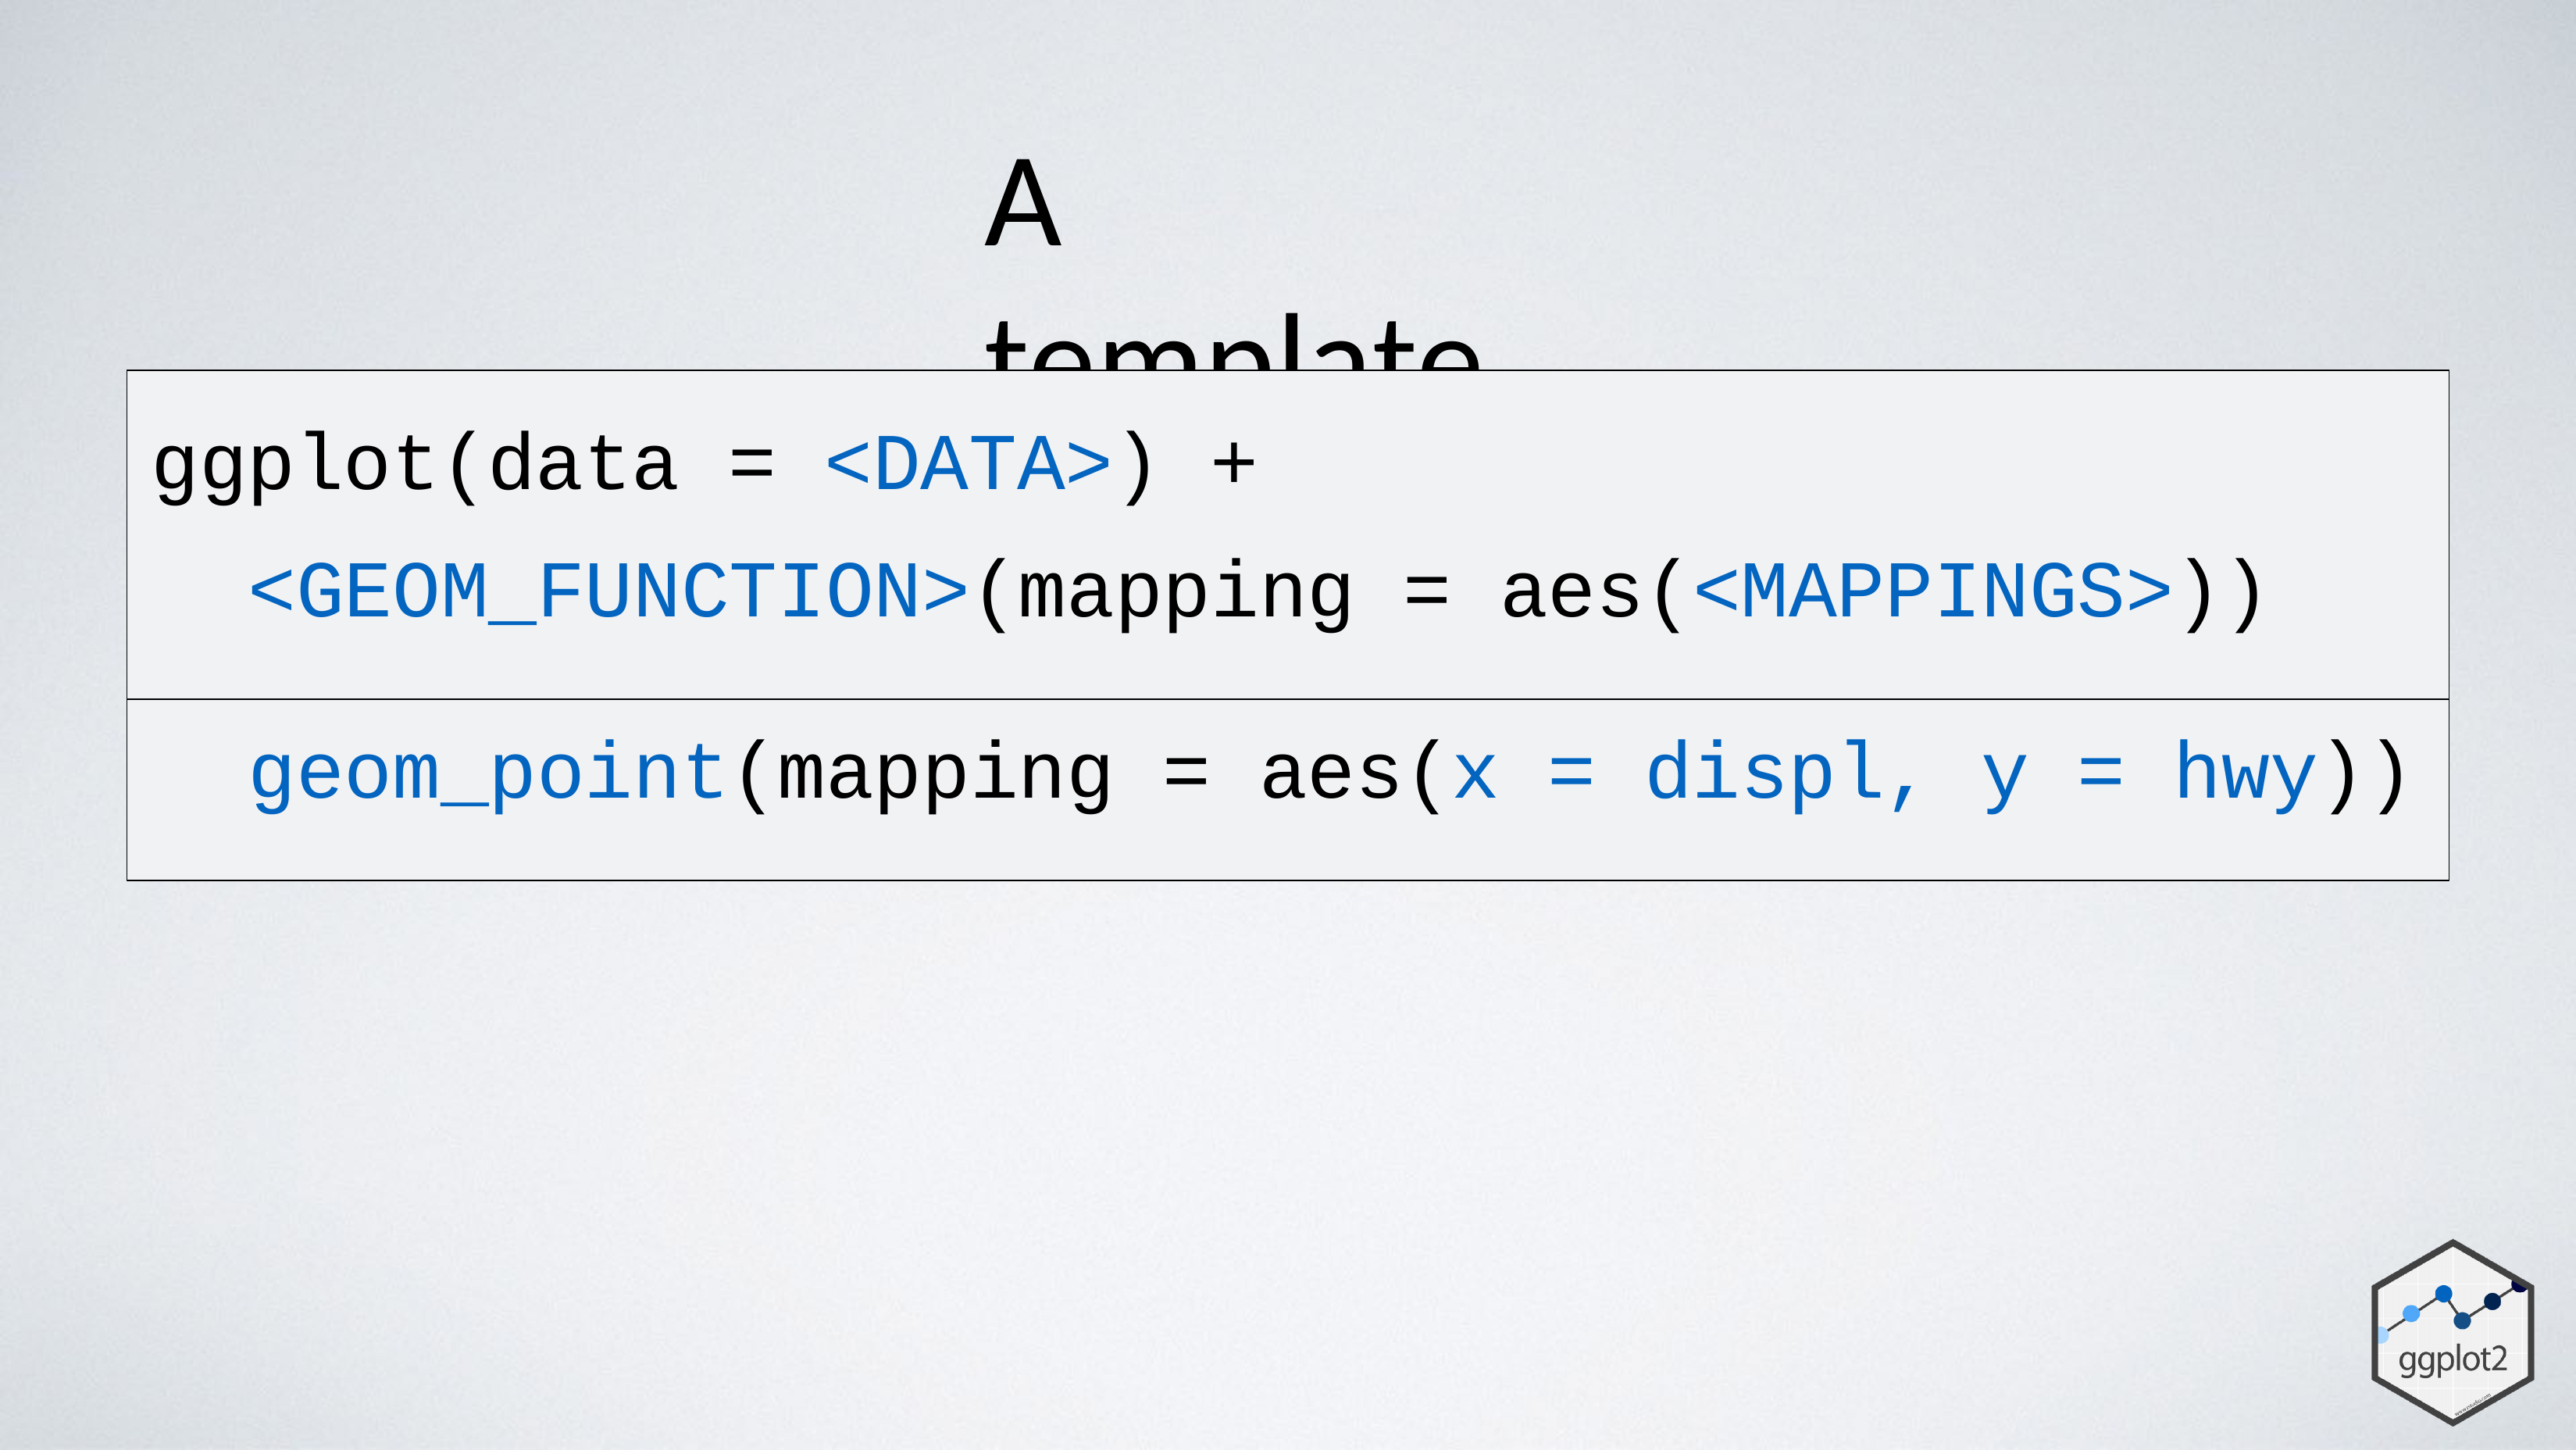

# A template

ggplot(data = <DATA>) +
<GEOM_FUNCTION>(mapping = aes(<MAPPINGS>))
geom_point(mapping = aes(x = displ, y = hwy))

ggplot(data = mpg) +